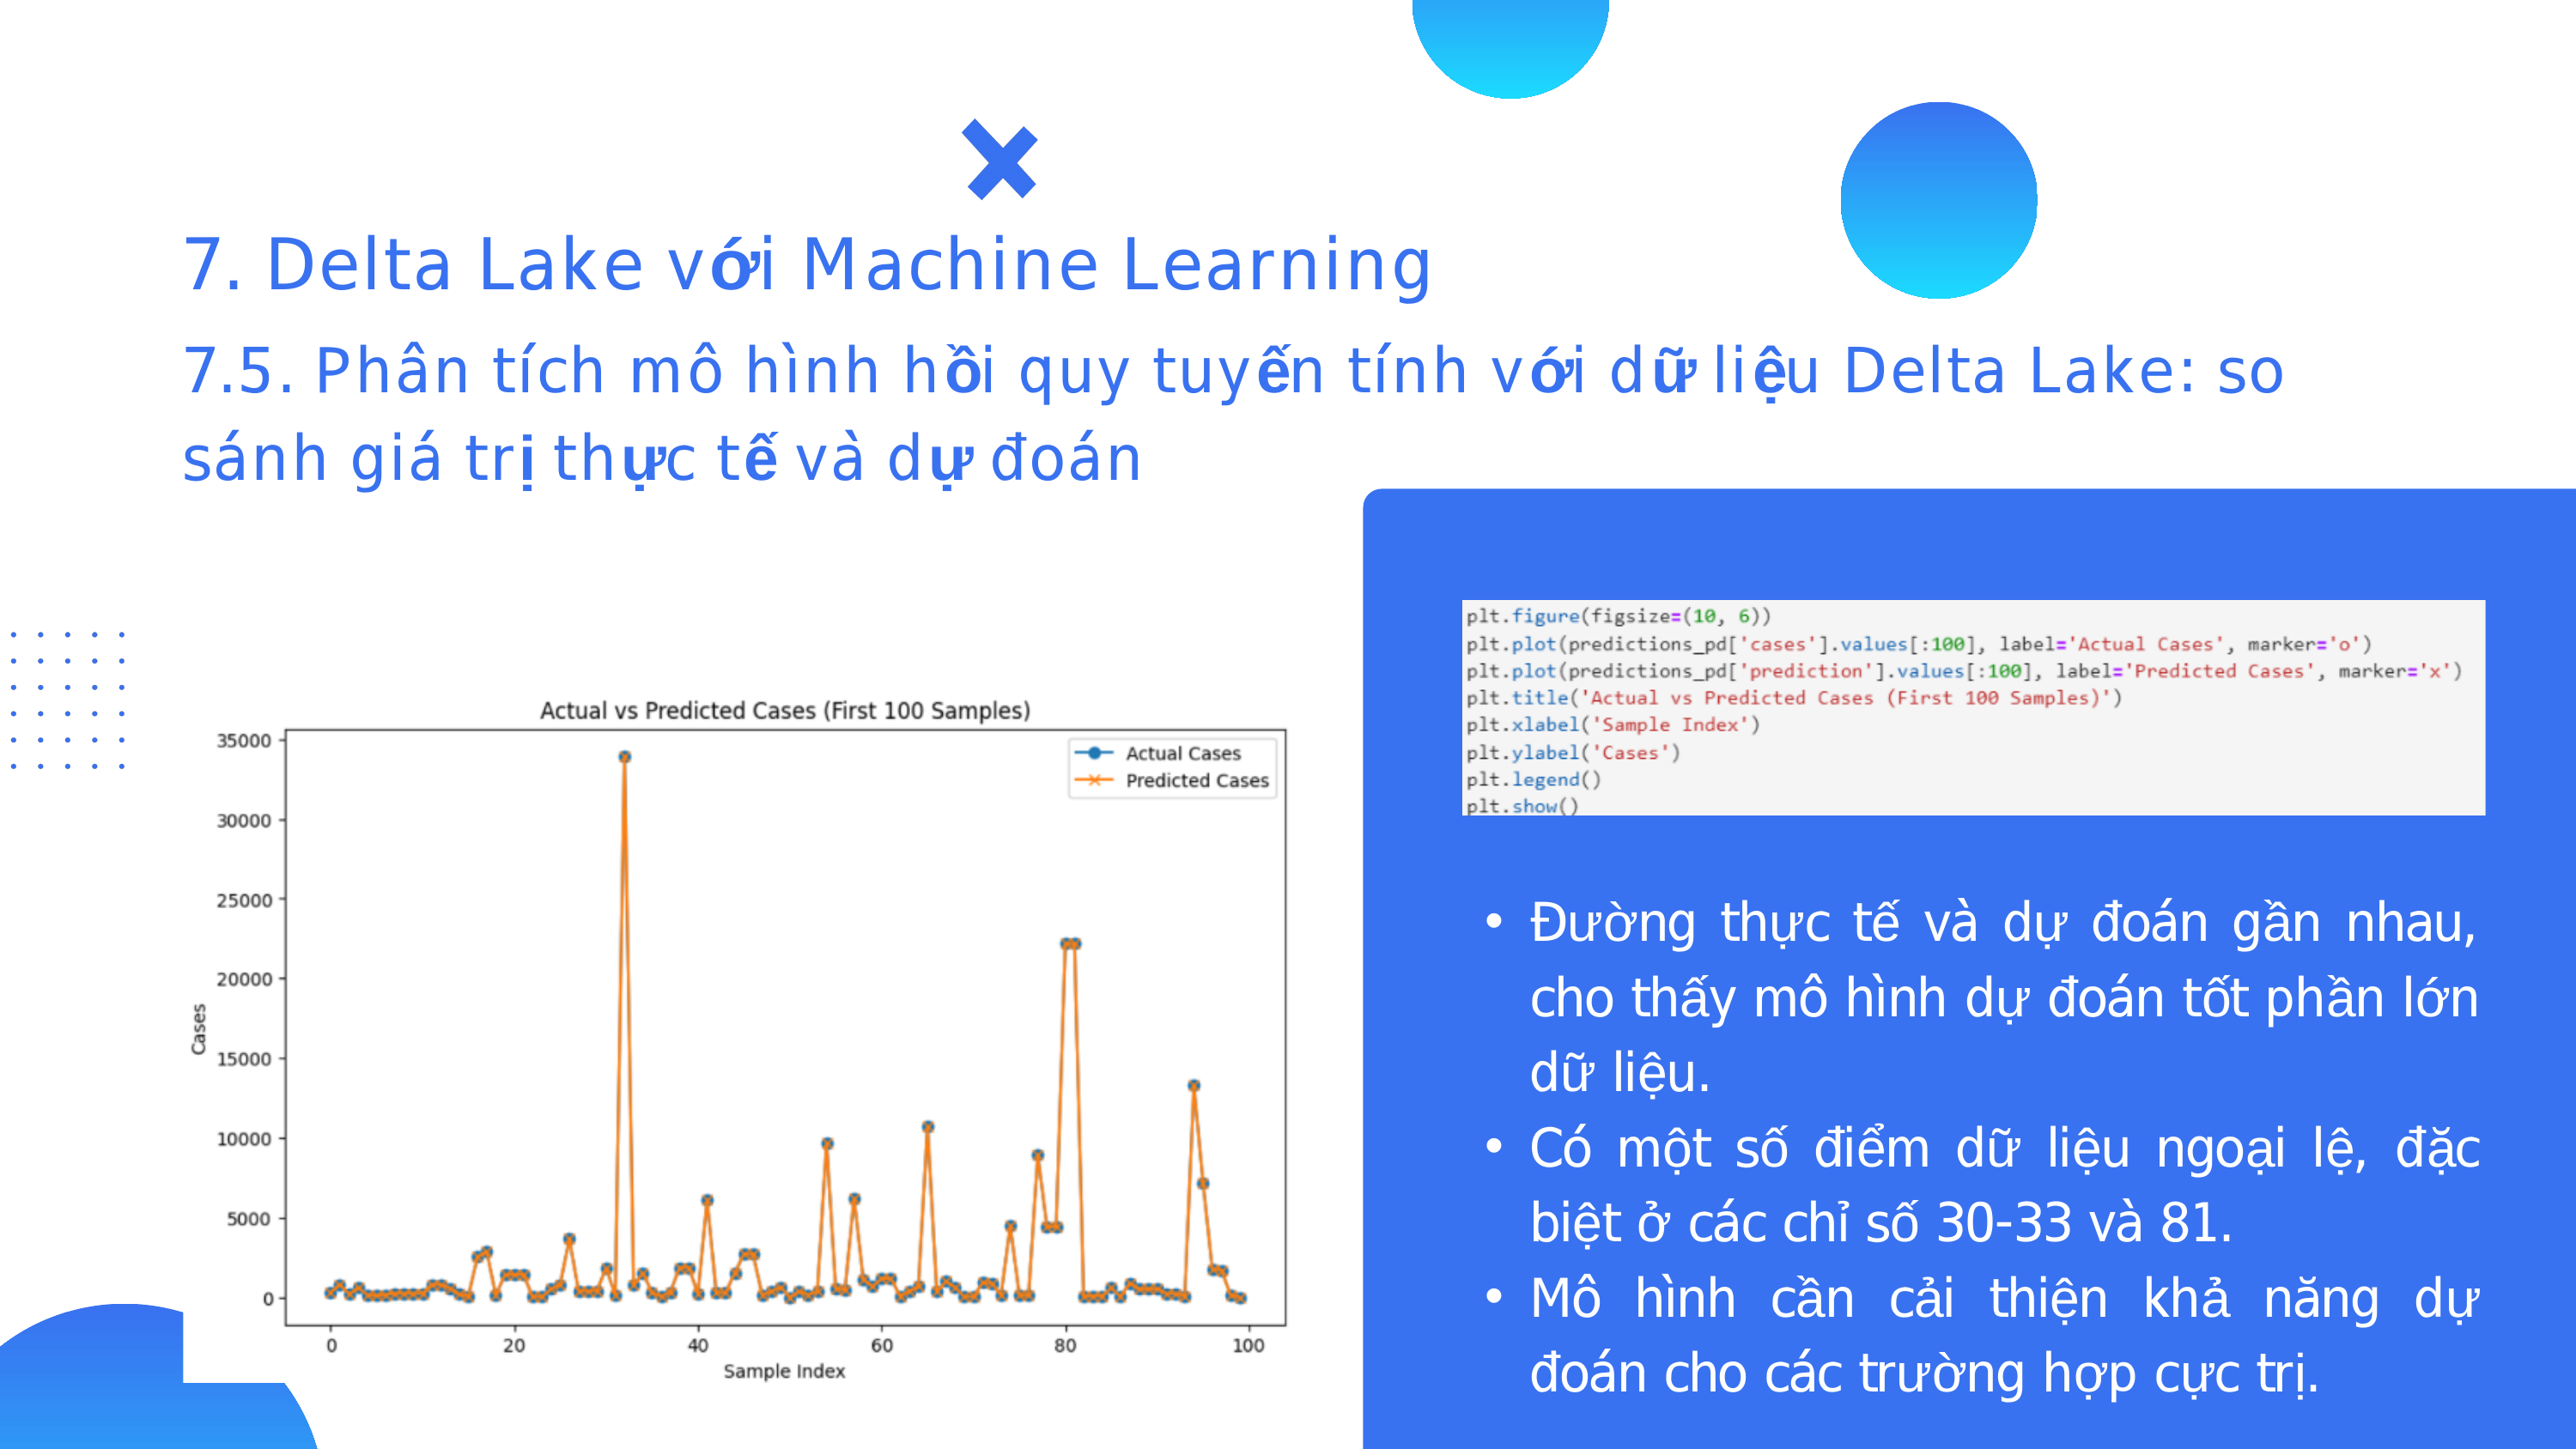

7. Delta Lake với Machine Learning
7.5. Phân tích mô hình hồi quy tuyến tính với dữ liệu Delta Lake: so sánh giá trị thực tế và dự đoán

Đường thực tế và dự đoán gần nhau, cho thấy mô hình dự đoán tốt phần lớn dữ liệu.
Có một số điểm dữ liệu ngoại lệ, đặc biệt ở các chỉ số 30-33 và 81.
Mô hình cần cải thiện khả năng dự đoán cho các trường hợp cực trị.